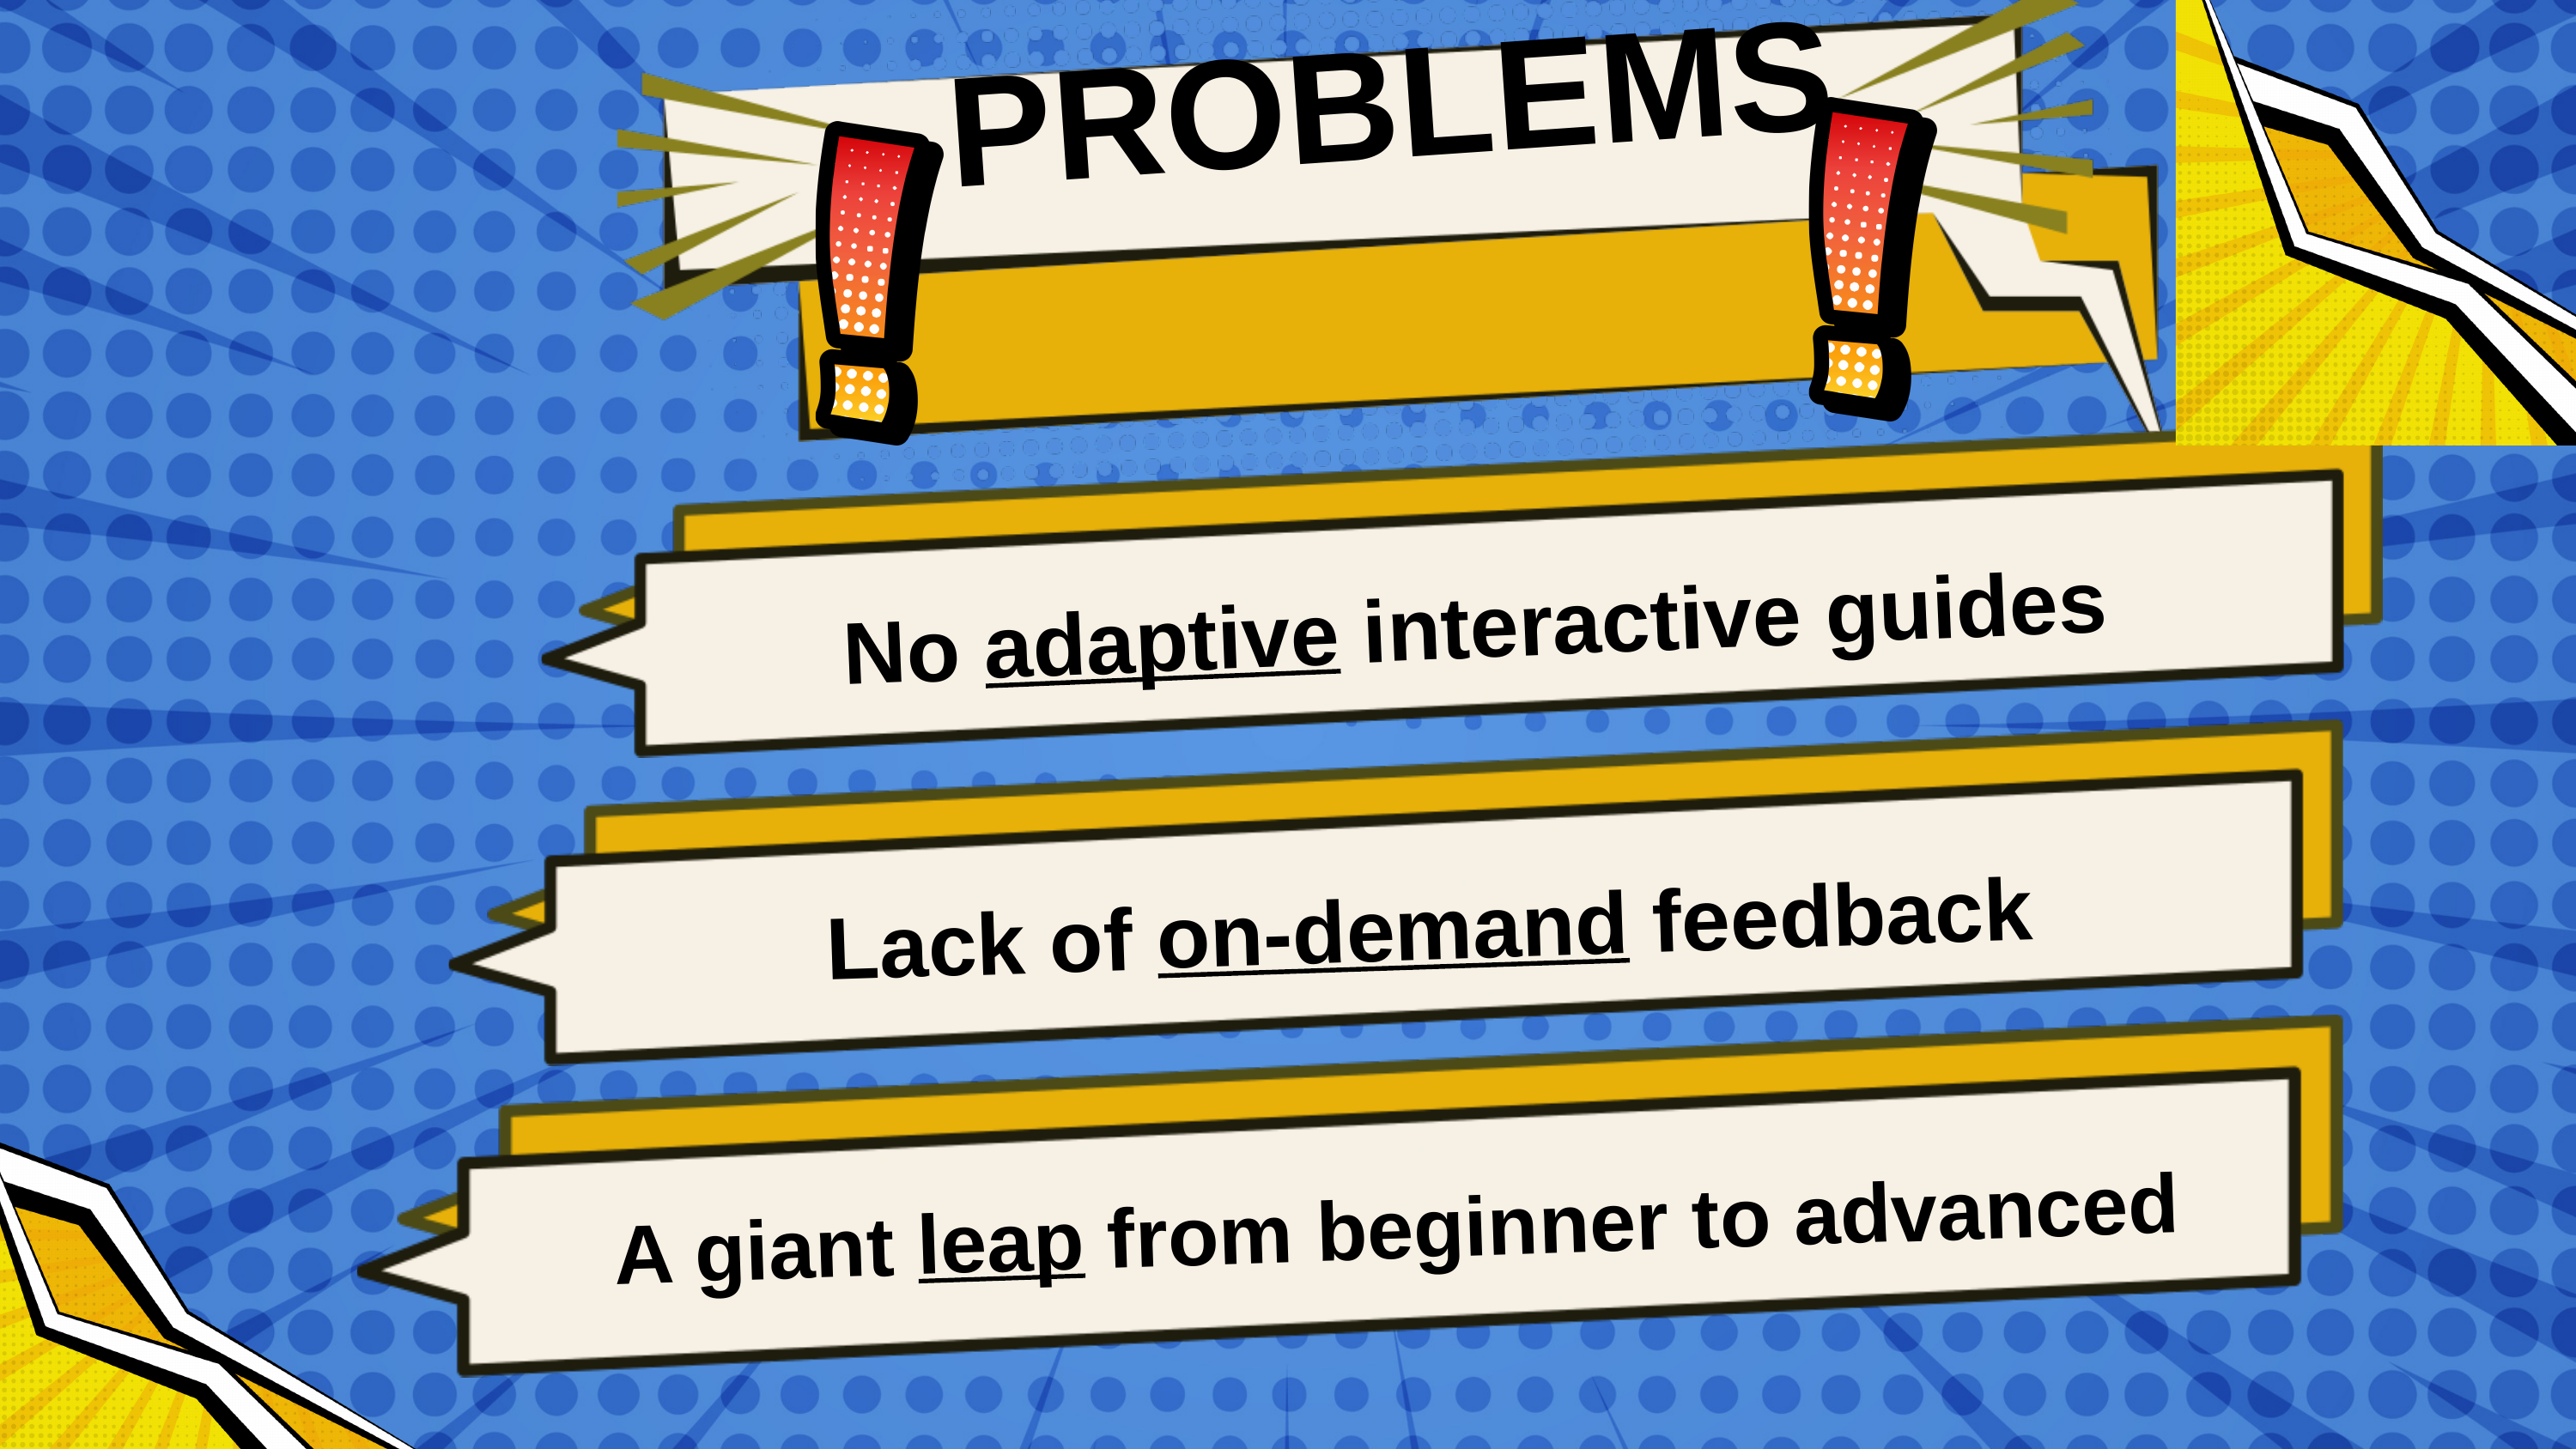

PROBLEMS

No adaptive interactive guides

Lack of on-demand feedback

A giant leap from beginner to advanced